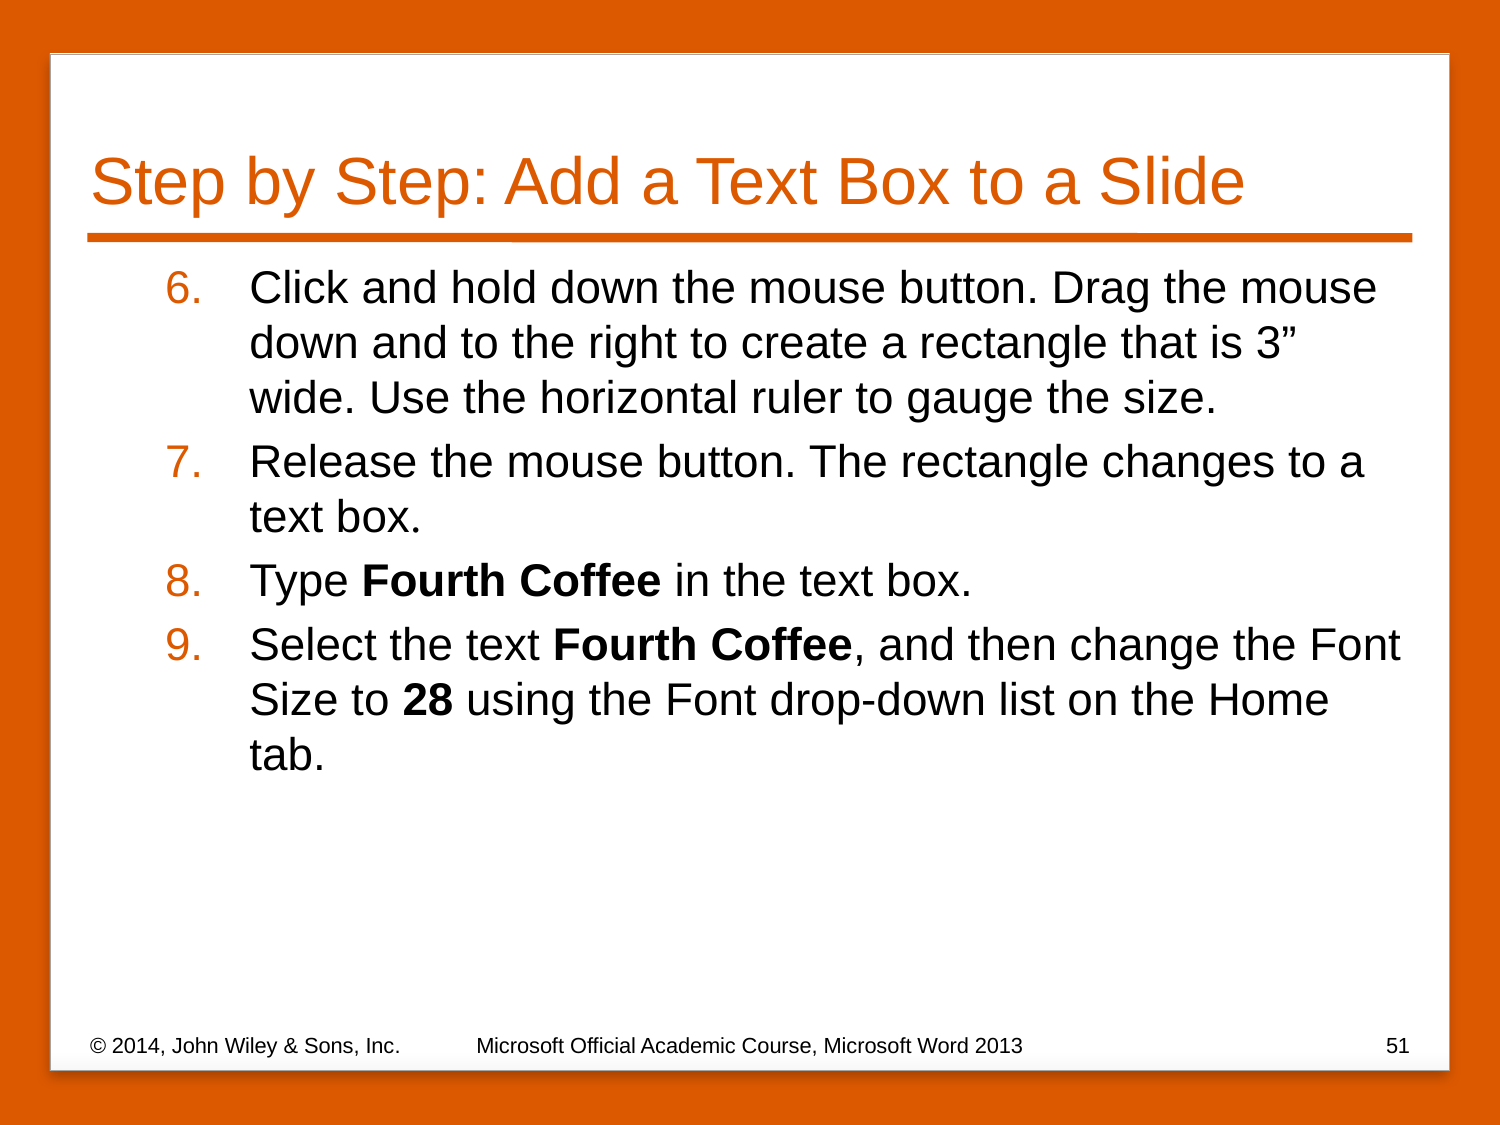

# Step by Step: Add a Text Box to a Slide
Click and hold down the mouse button. Drag the mouse down and to the right to create a rectangle that is 3” wide. Use the horizontal ruler to gauge the size.
Release the mouse button. The rectangle changes to a text box.
Type Fourth Coffee in the text box.
Select the text Fourth Coffee, and then change the Font Size to 28 using the Font drop-down list on the Home tab.
© 2014, John Wiley & Sons, Inc.
Microsoft Official Academic Course, Microsoft Word 2013
51